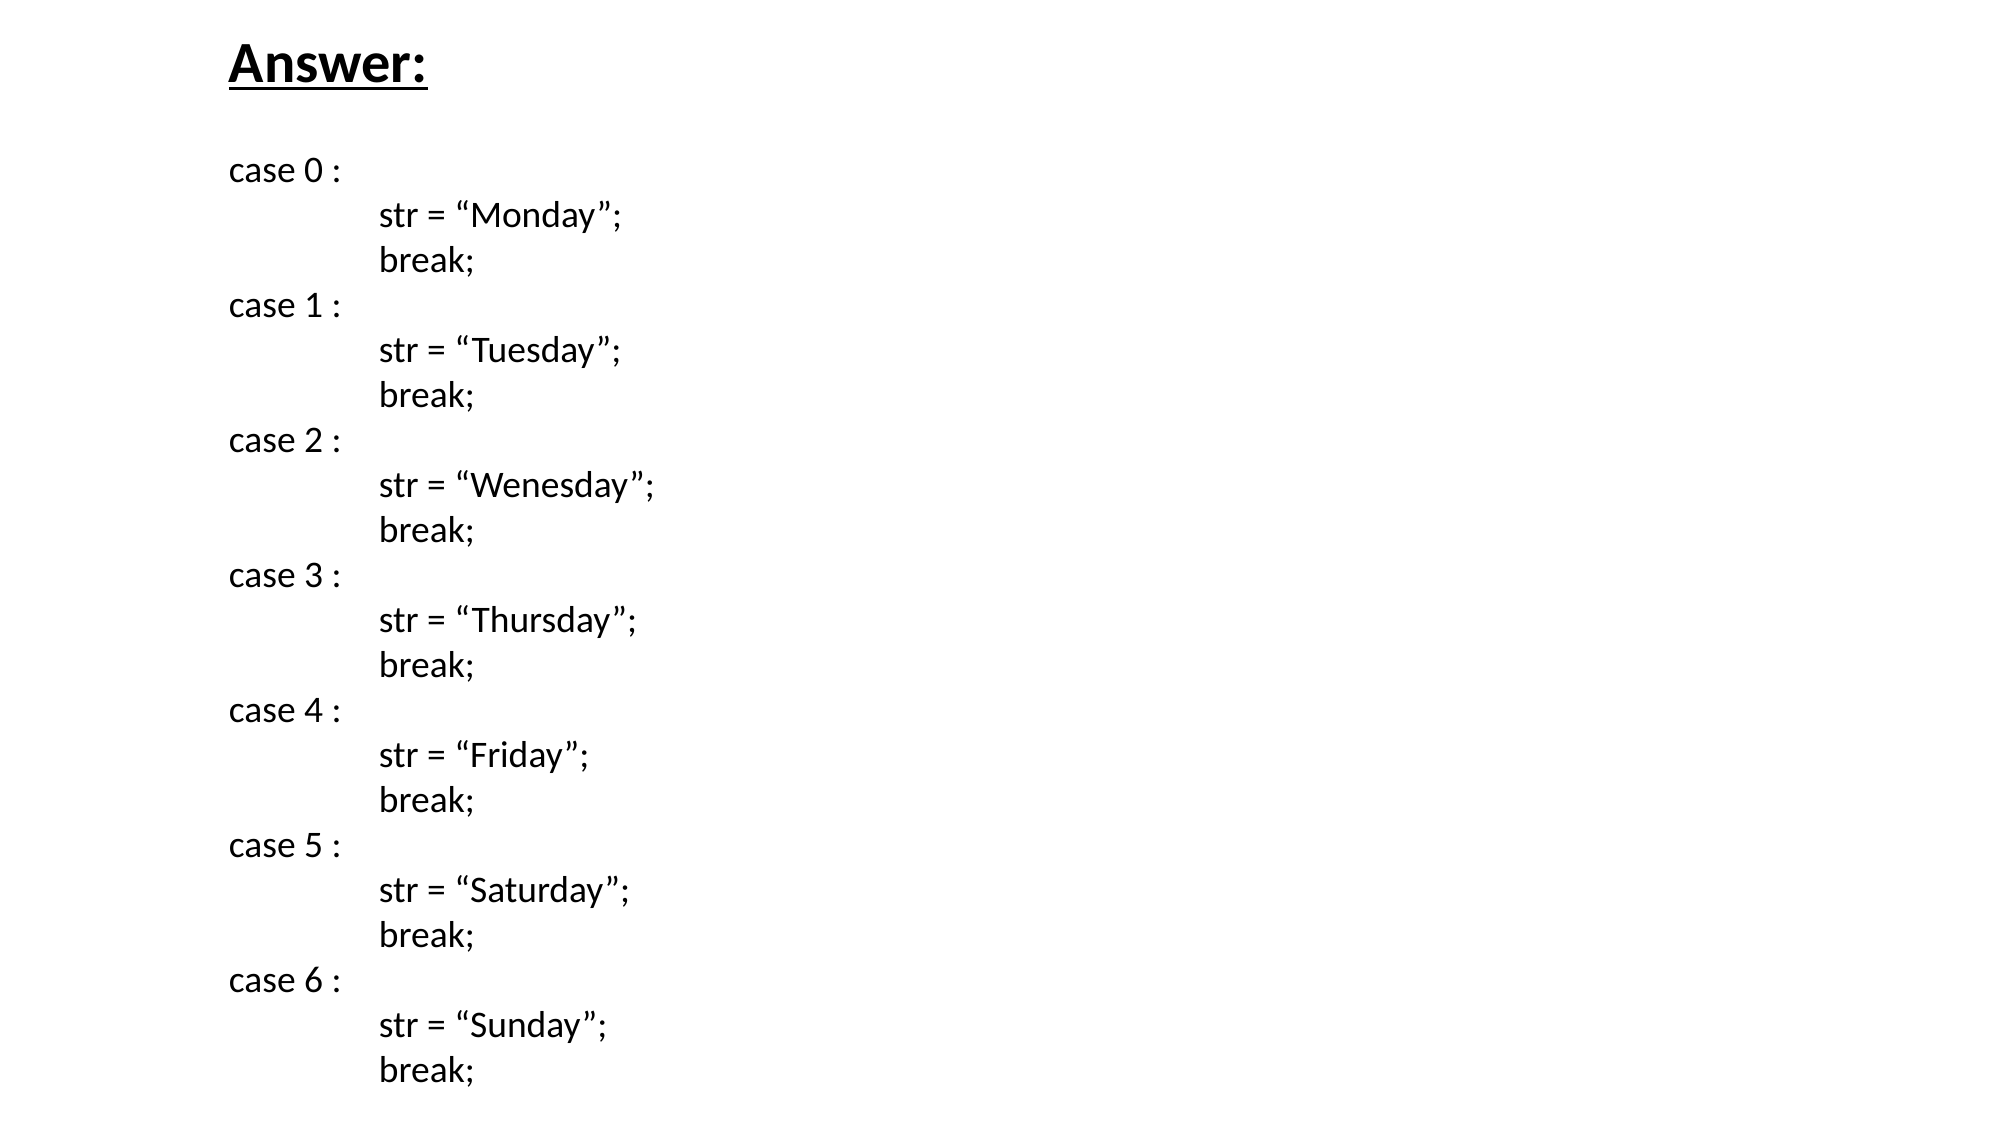

Answer:

case 0 :
	str = “Monday”;
	break;
case 1 :
	str = “Tuesday”;
	break;
case 2 :
	str = “Wenesday”;
	break;
case 3 :
	str = “Thursday”;
	break;
case 4 :
	str = “Friday”;
	break;
case 5 :
	str = “Saturday”;
	break;
case 6 :
	str = “Sunday”;
	break;